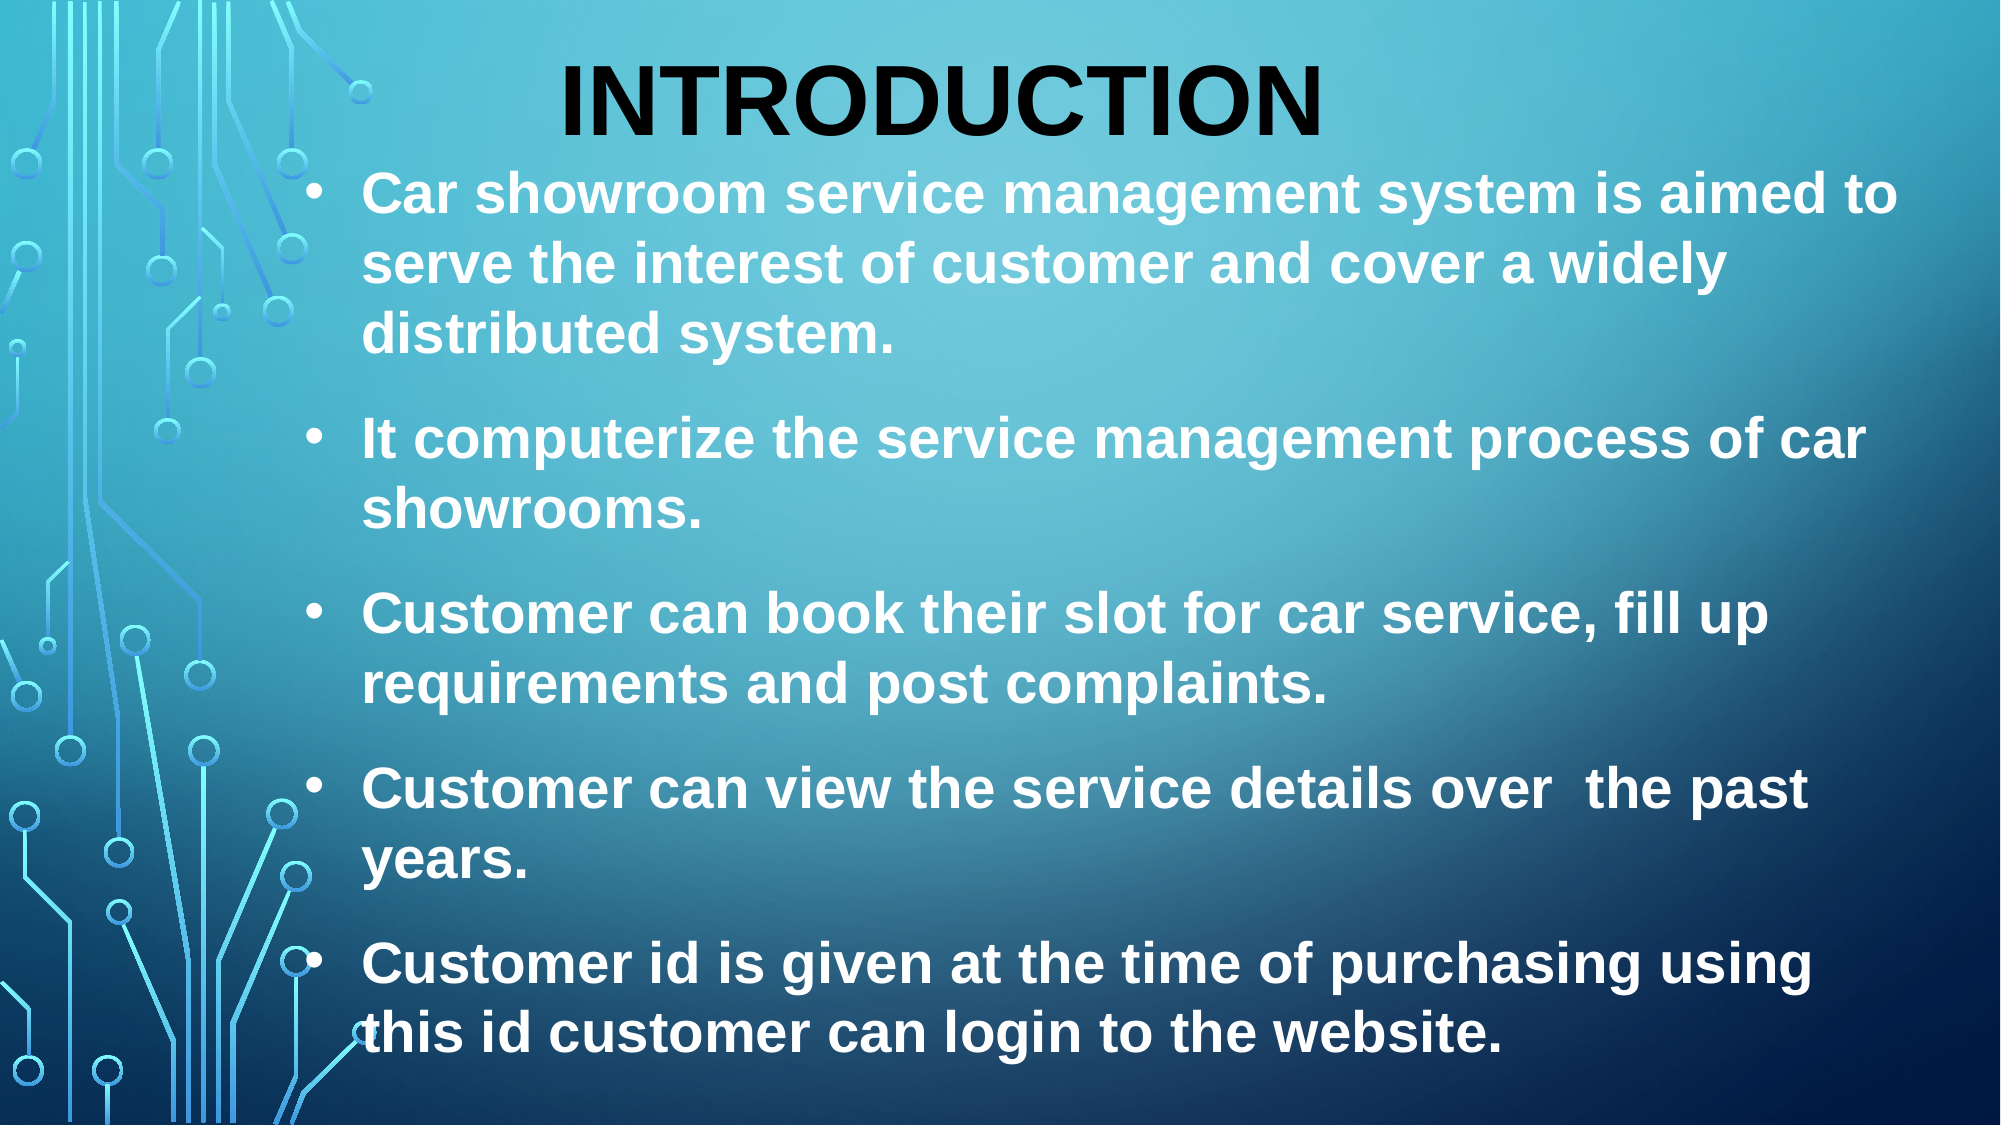

INTRODUCTION
Car showroom service management system is aimed to serve the interest of customer and cover a widely distributed system.

It computerize the service management process of car showrooms.

Customer can book their slot for car service, fill up requirements and post complaints.

Customer can view the service details over  the past years.

Customer id is given at the time of purchasing using this id customer can login to the website.